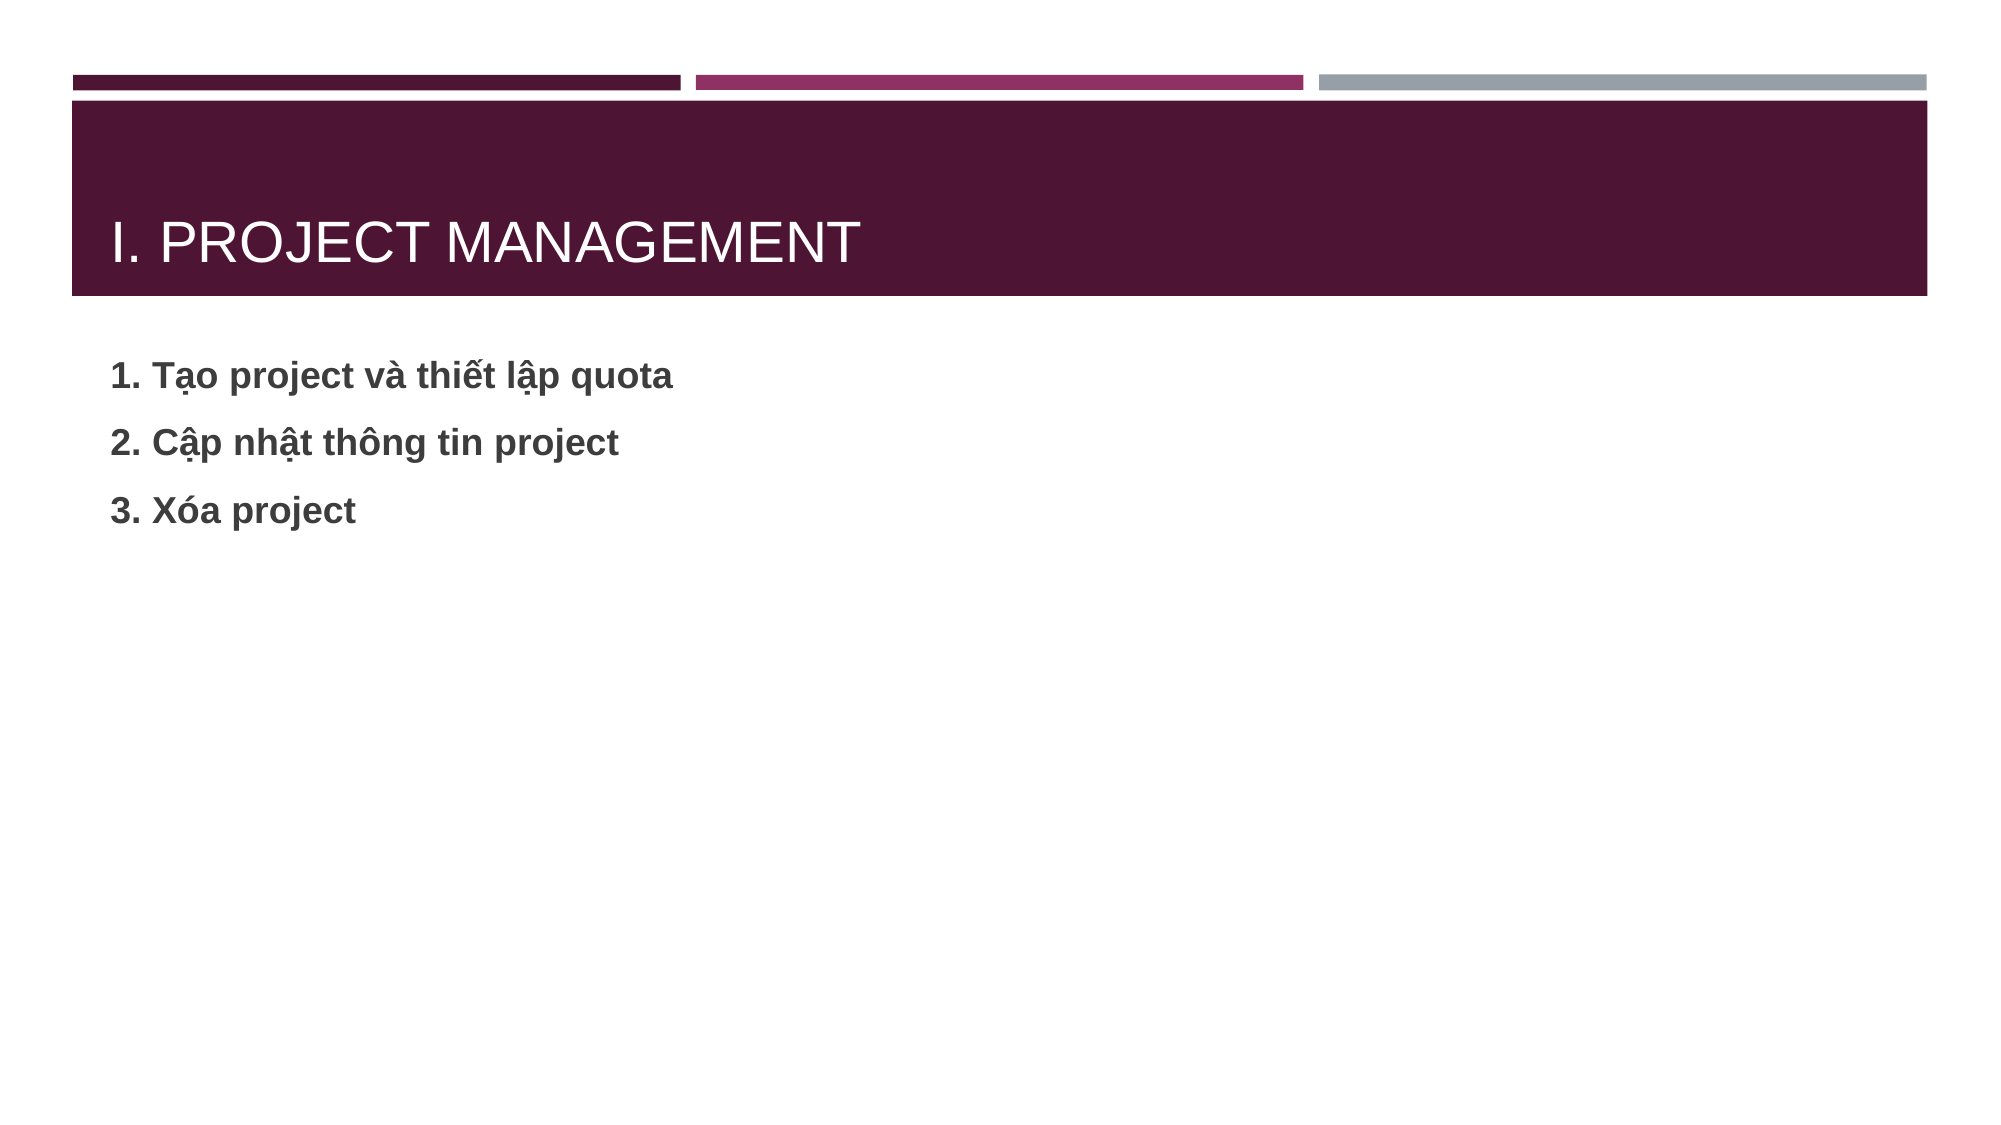

# I. PROJECT MANAGEMENT
1. Tạo project và thiết lập quota
2. Cập nhật thông tin project
3. Xóa project